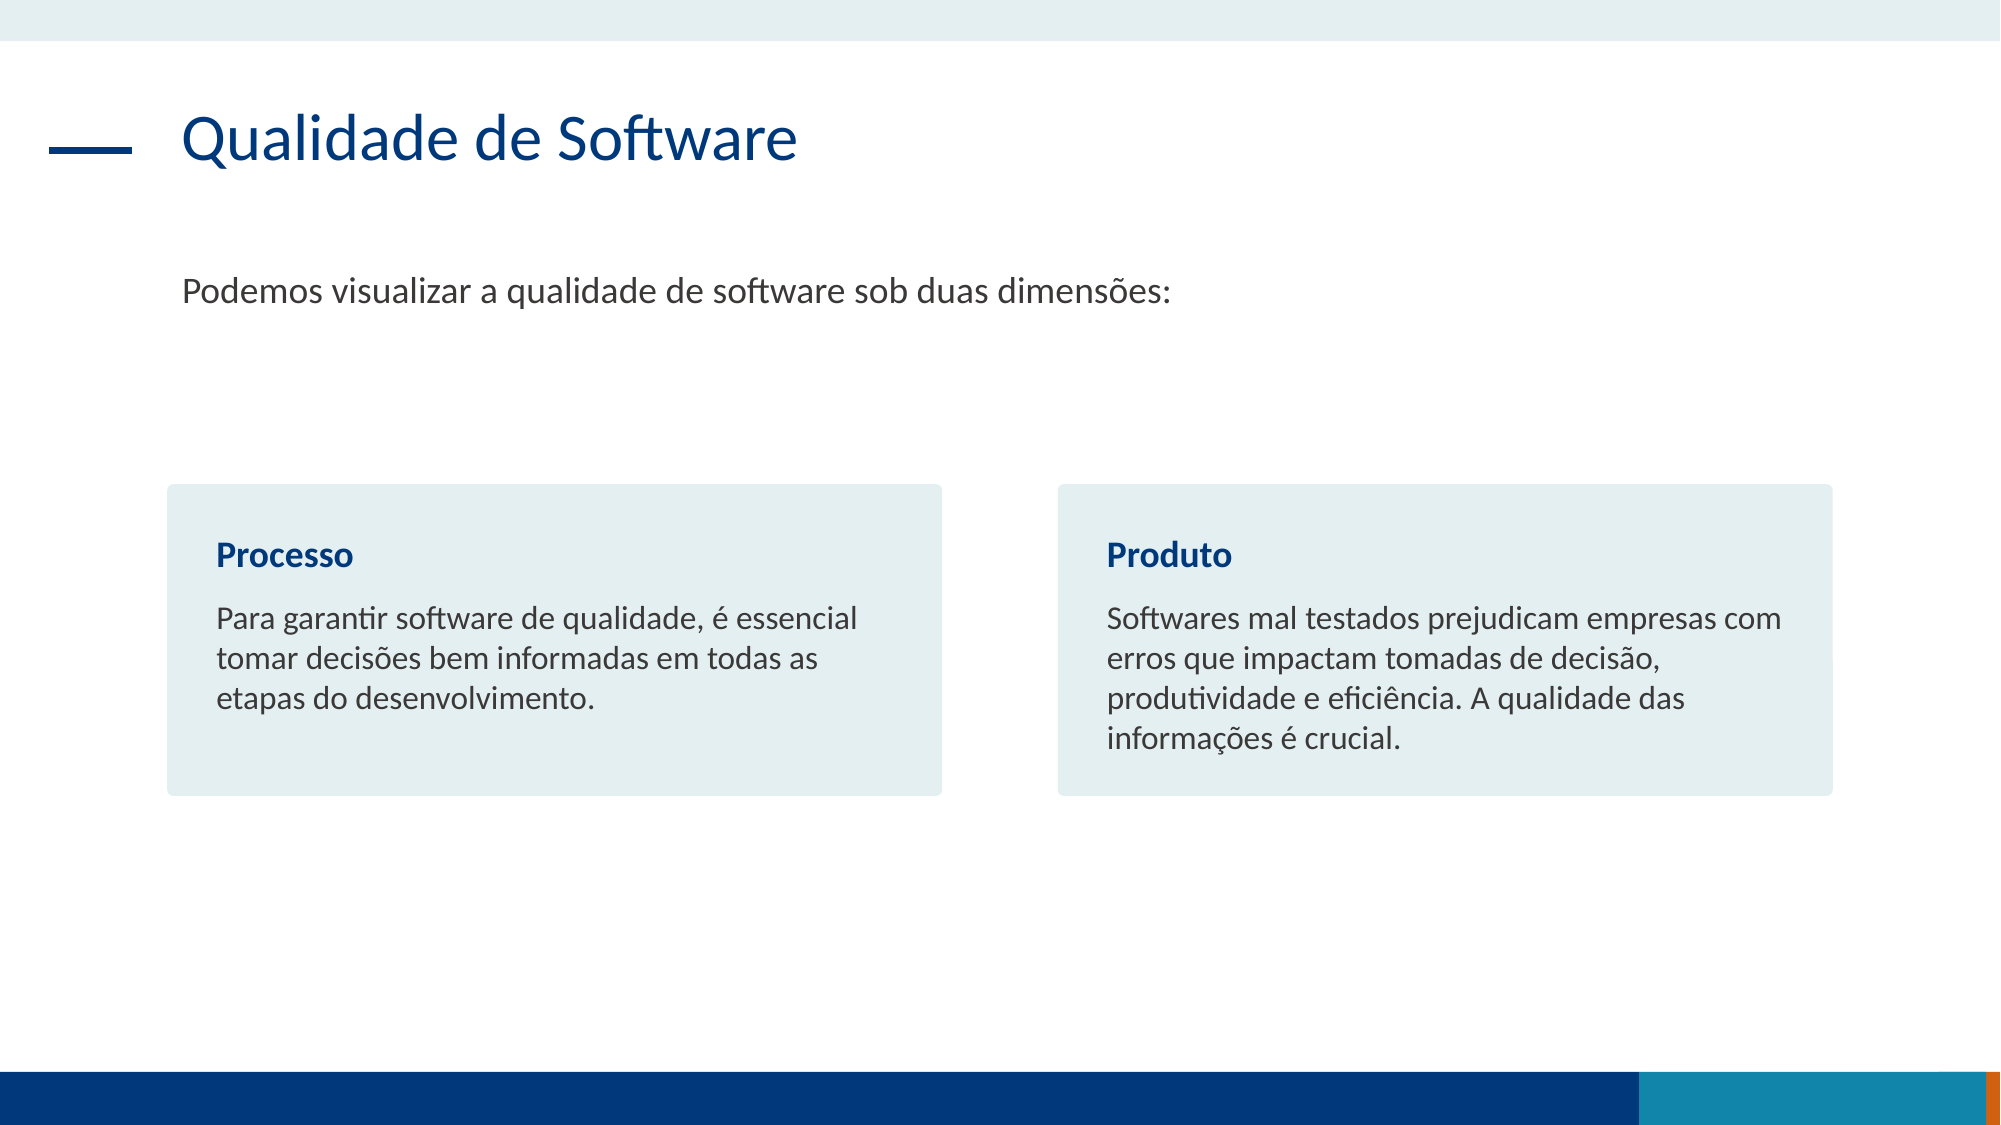

Qualidade de Software
Podemos visualizar a qualidade de software sob duas dimensões:

Processo
Produto
Para garantir software de qualidade, é essencial tomar decisões bem informadas em todas as etapas do desenvolvimento.
Softwares mal testados prejudicam empresas com erros que impactam tomadas de decisão, produtividade e eficiência. A qualidade das informações é crucial.